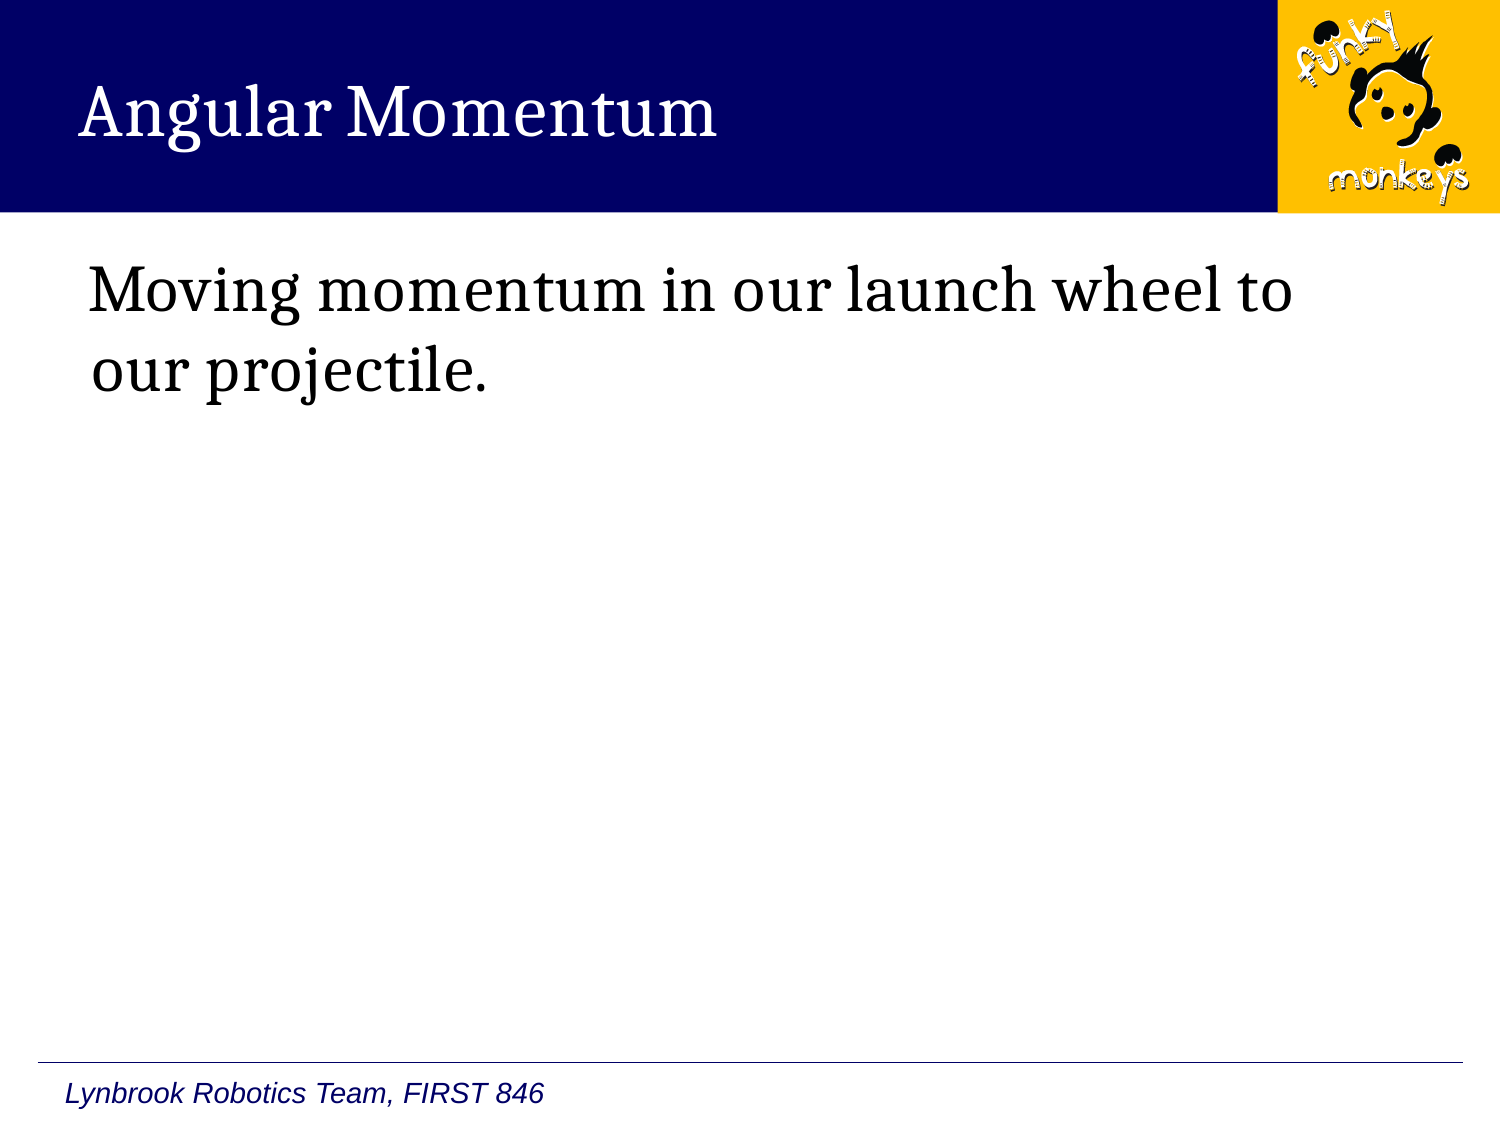

# Angular Momentum
Moving momentum in our launch wheel to our projectile.